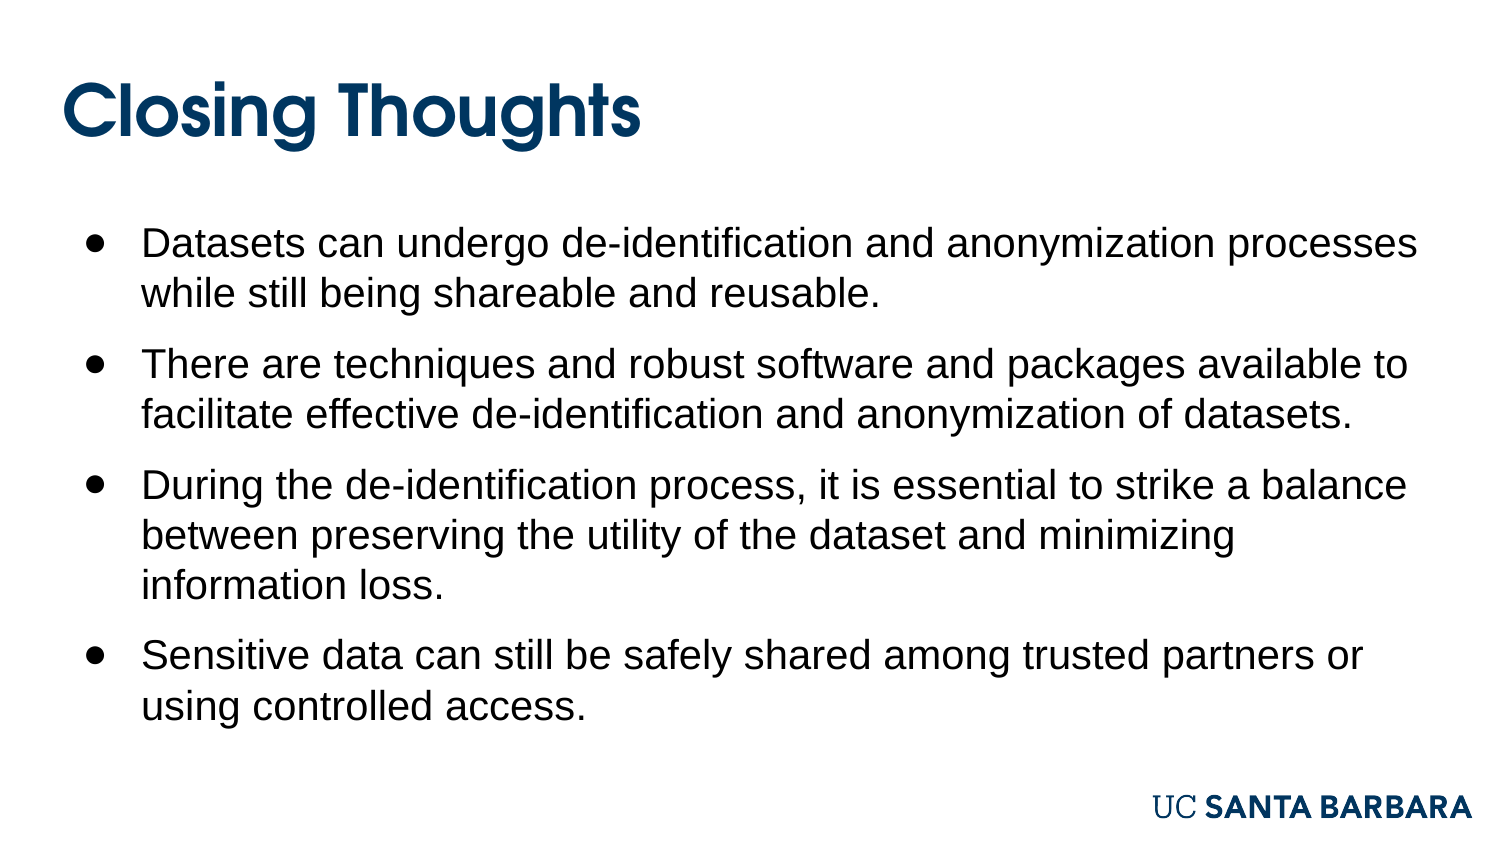

# Closing Thoughts

Datasets can undergo de-identification and anonymization processes while still being shareable and reusable.
There are techniques and robust software and packages available to facilitate effective de-identification and anonymization of datasets.
During the de-identification process, it is essential to strike a balance between preserving the utility of the dataset and minimizing information loss.
Sensitive data can still be safely shared among trusted partners or using controlled access.